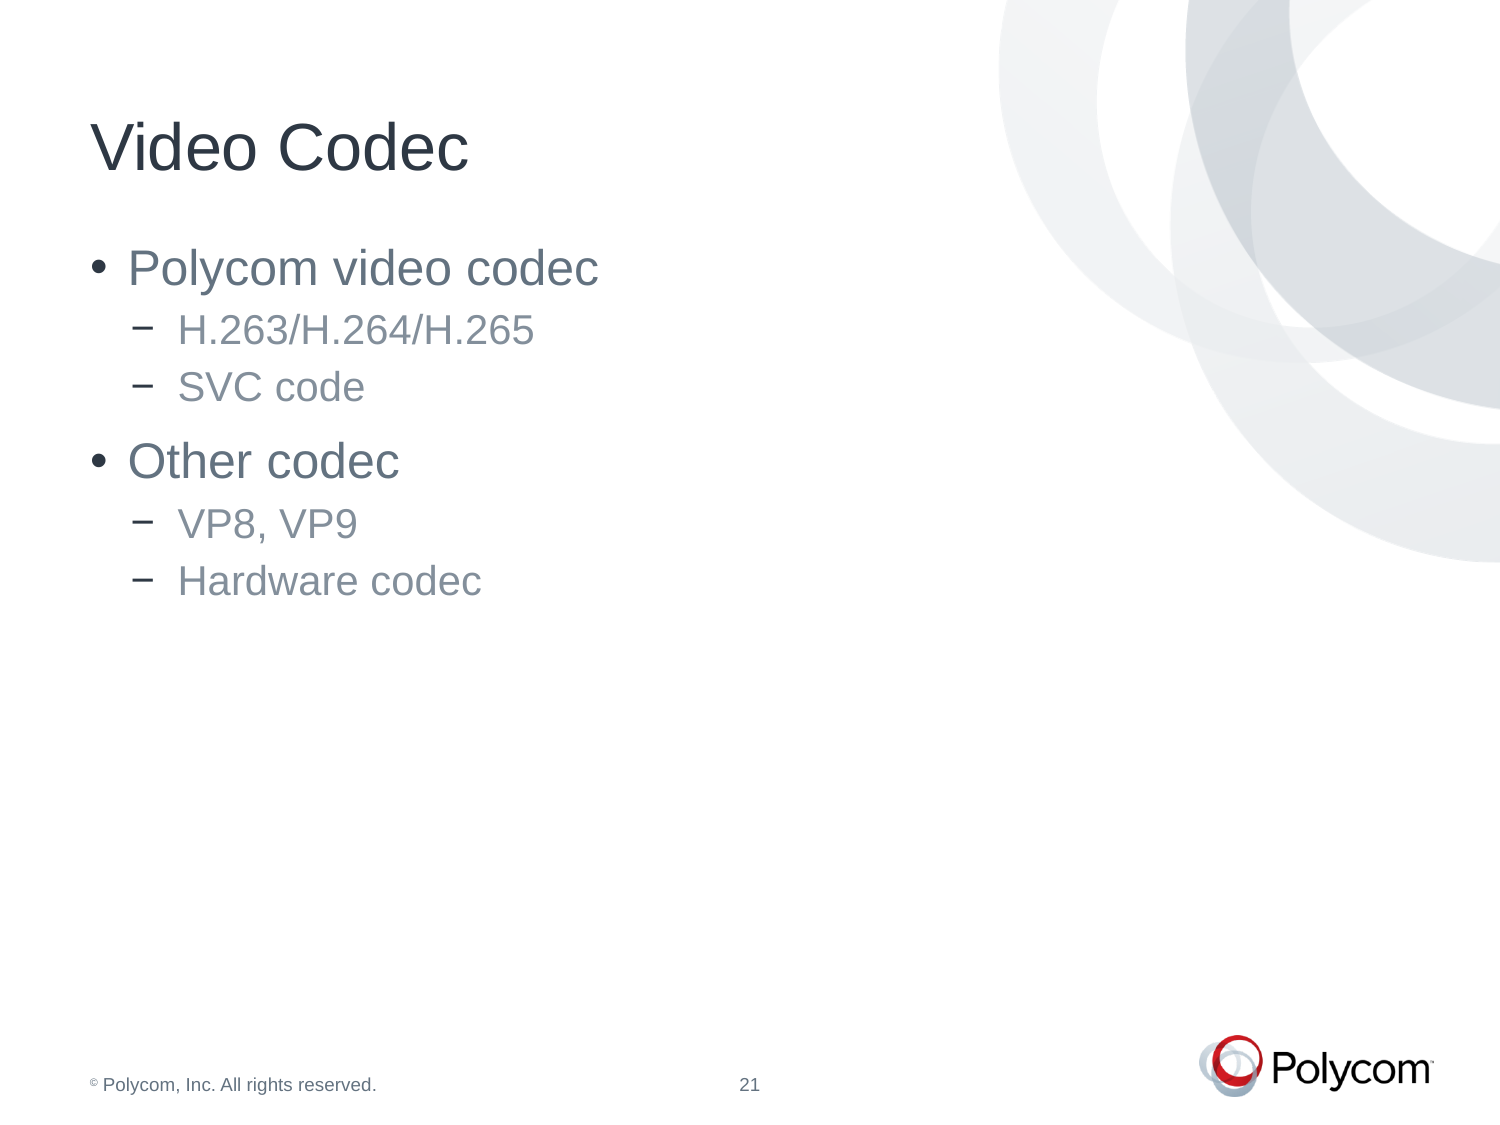

# Video Codec
Polycom video codec
H.263/H.264/H.265
SVC code
Other codec
VP8, VP9
Hardware codec